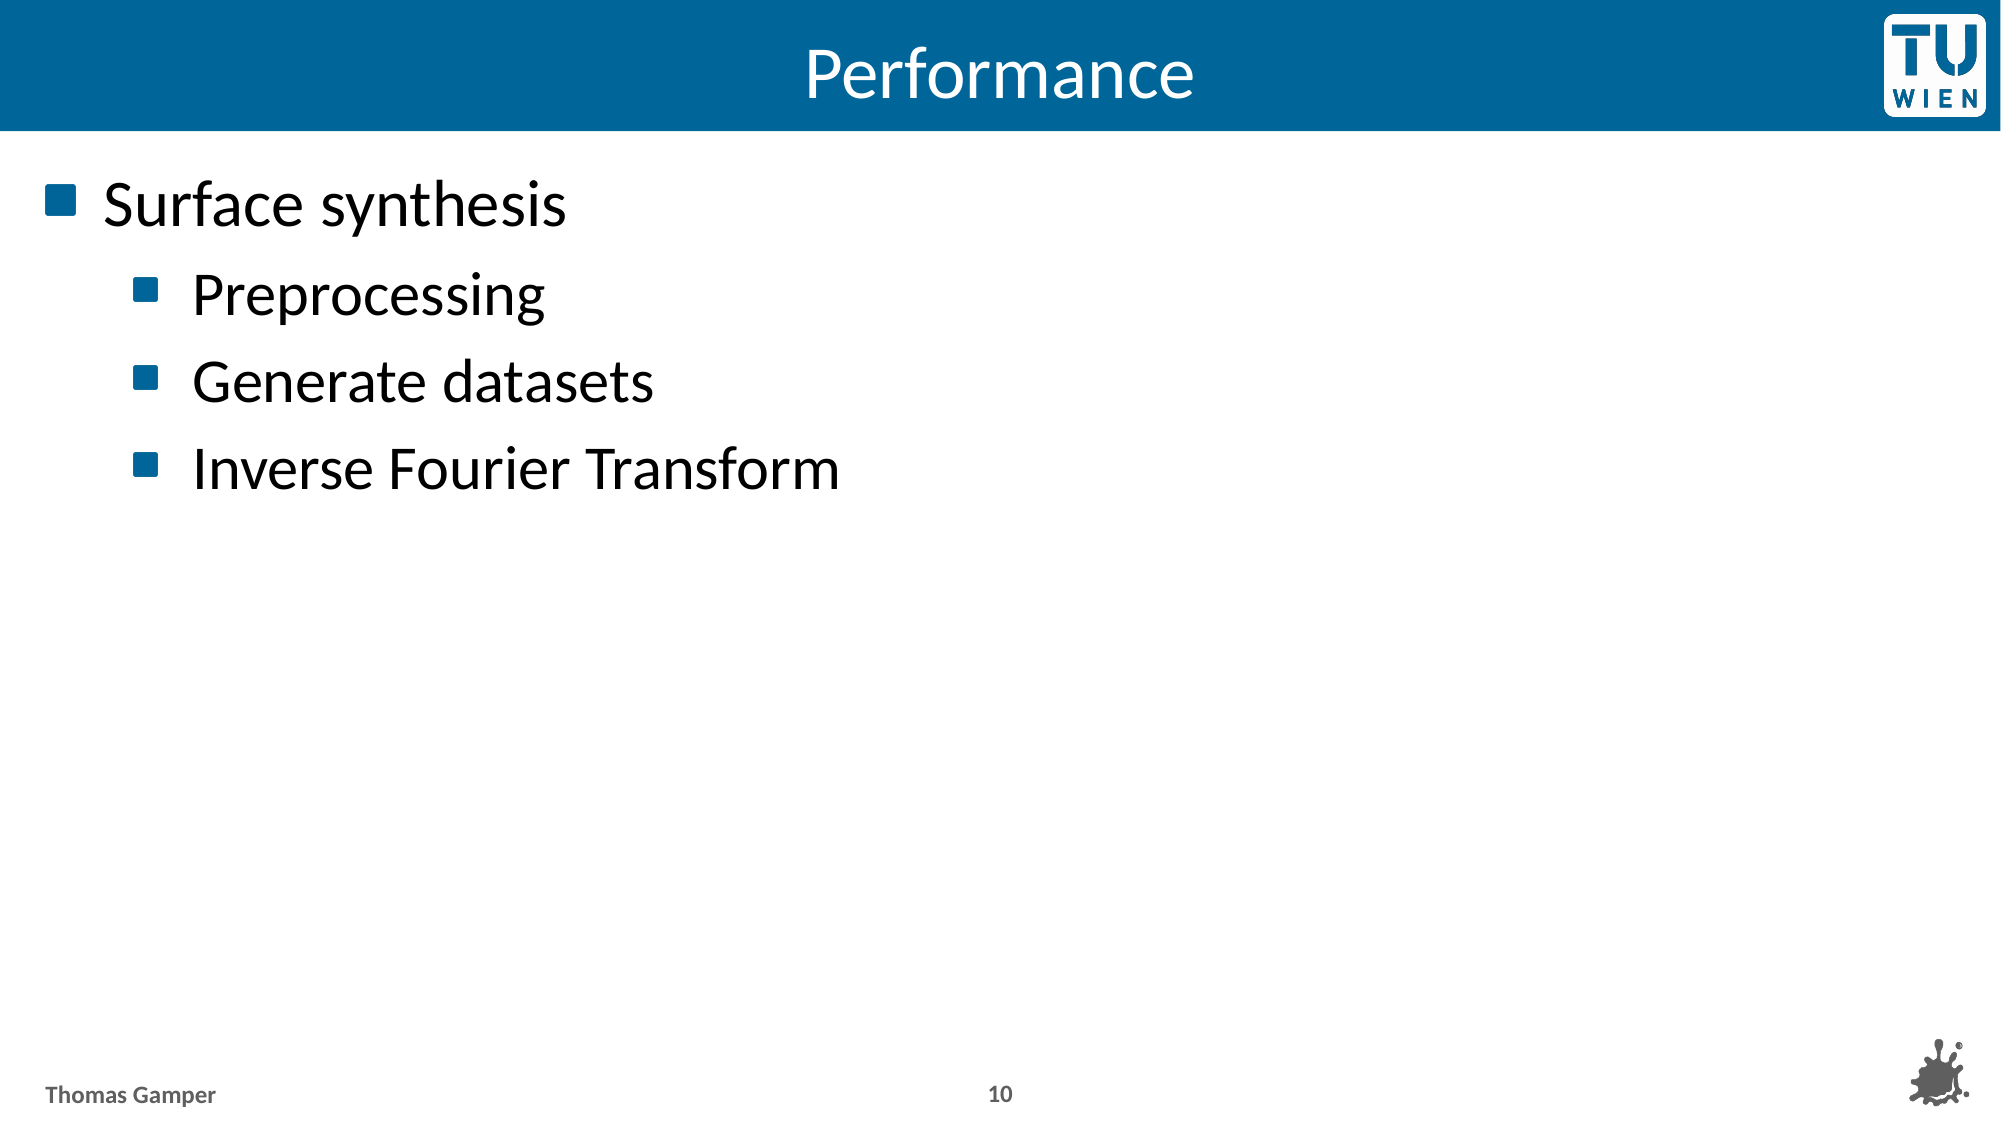

# Performance
Surface synthesis
Preprocessing
Generate datasets
Inverse Fourier Transform
10
Thomas Gamper